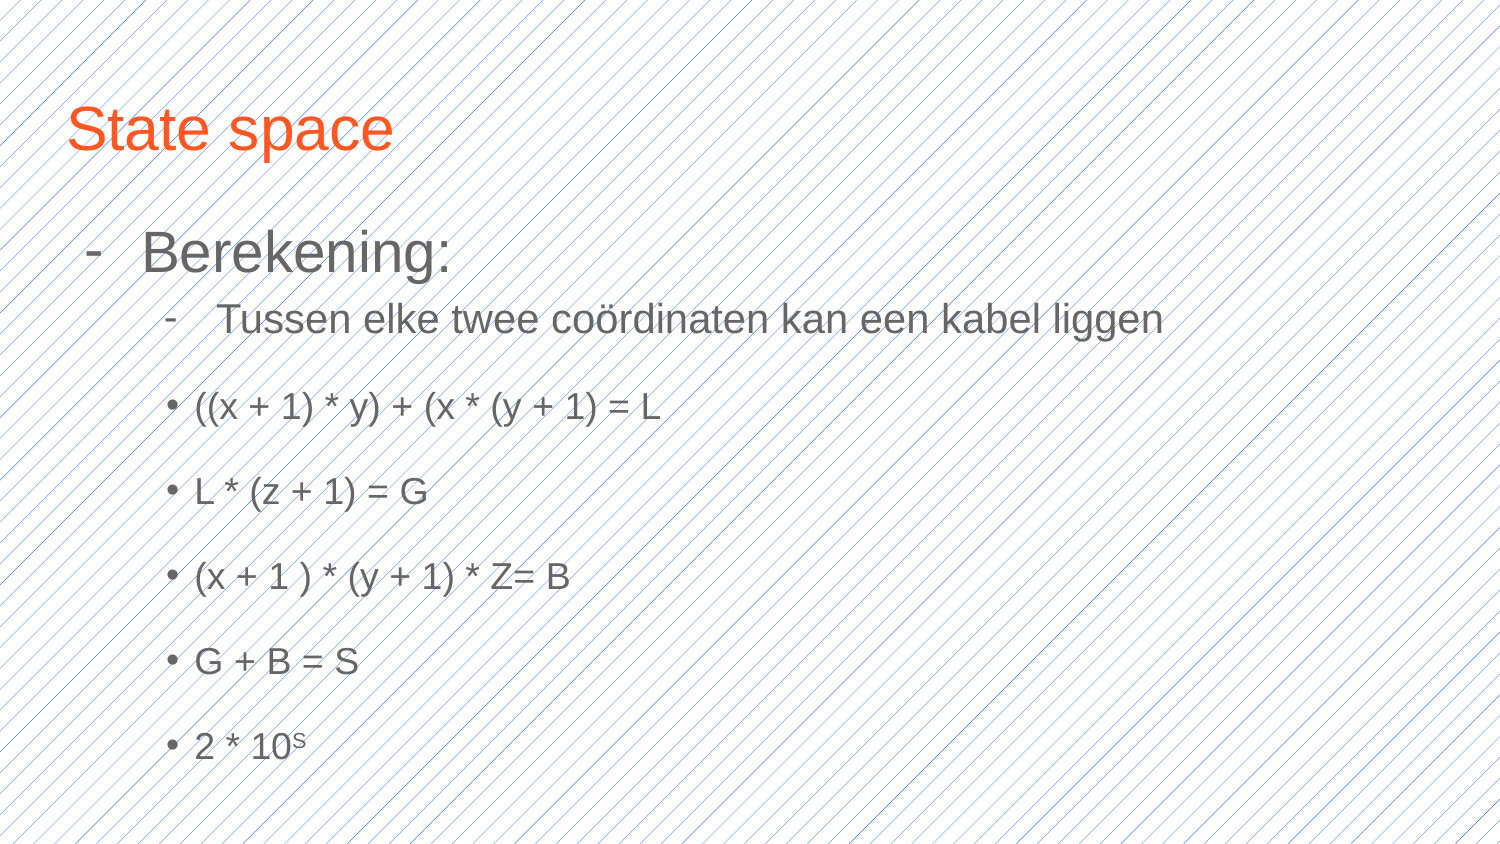

# State space
Berekening:
Tussen elke twee coördinaten kan een kabel liggen
((x + 1) * y) + (x * (y + 1) = L
L * (z + 1) = G
(x + 1 ) * (y + 1) * Z= B
G + B = S
2 * 10S